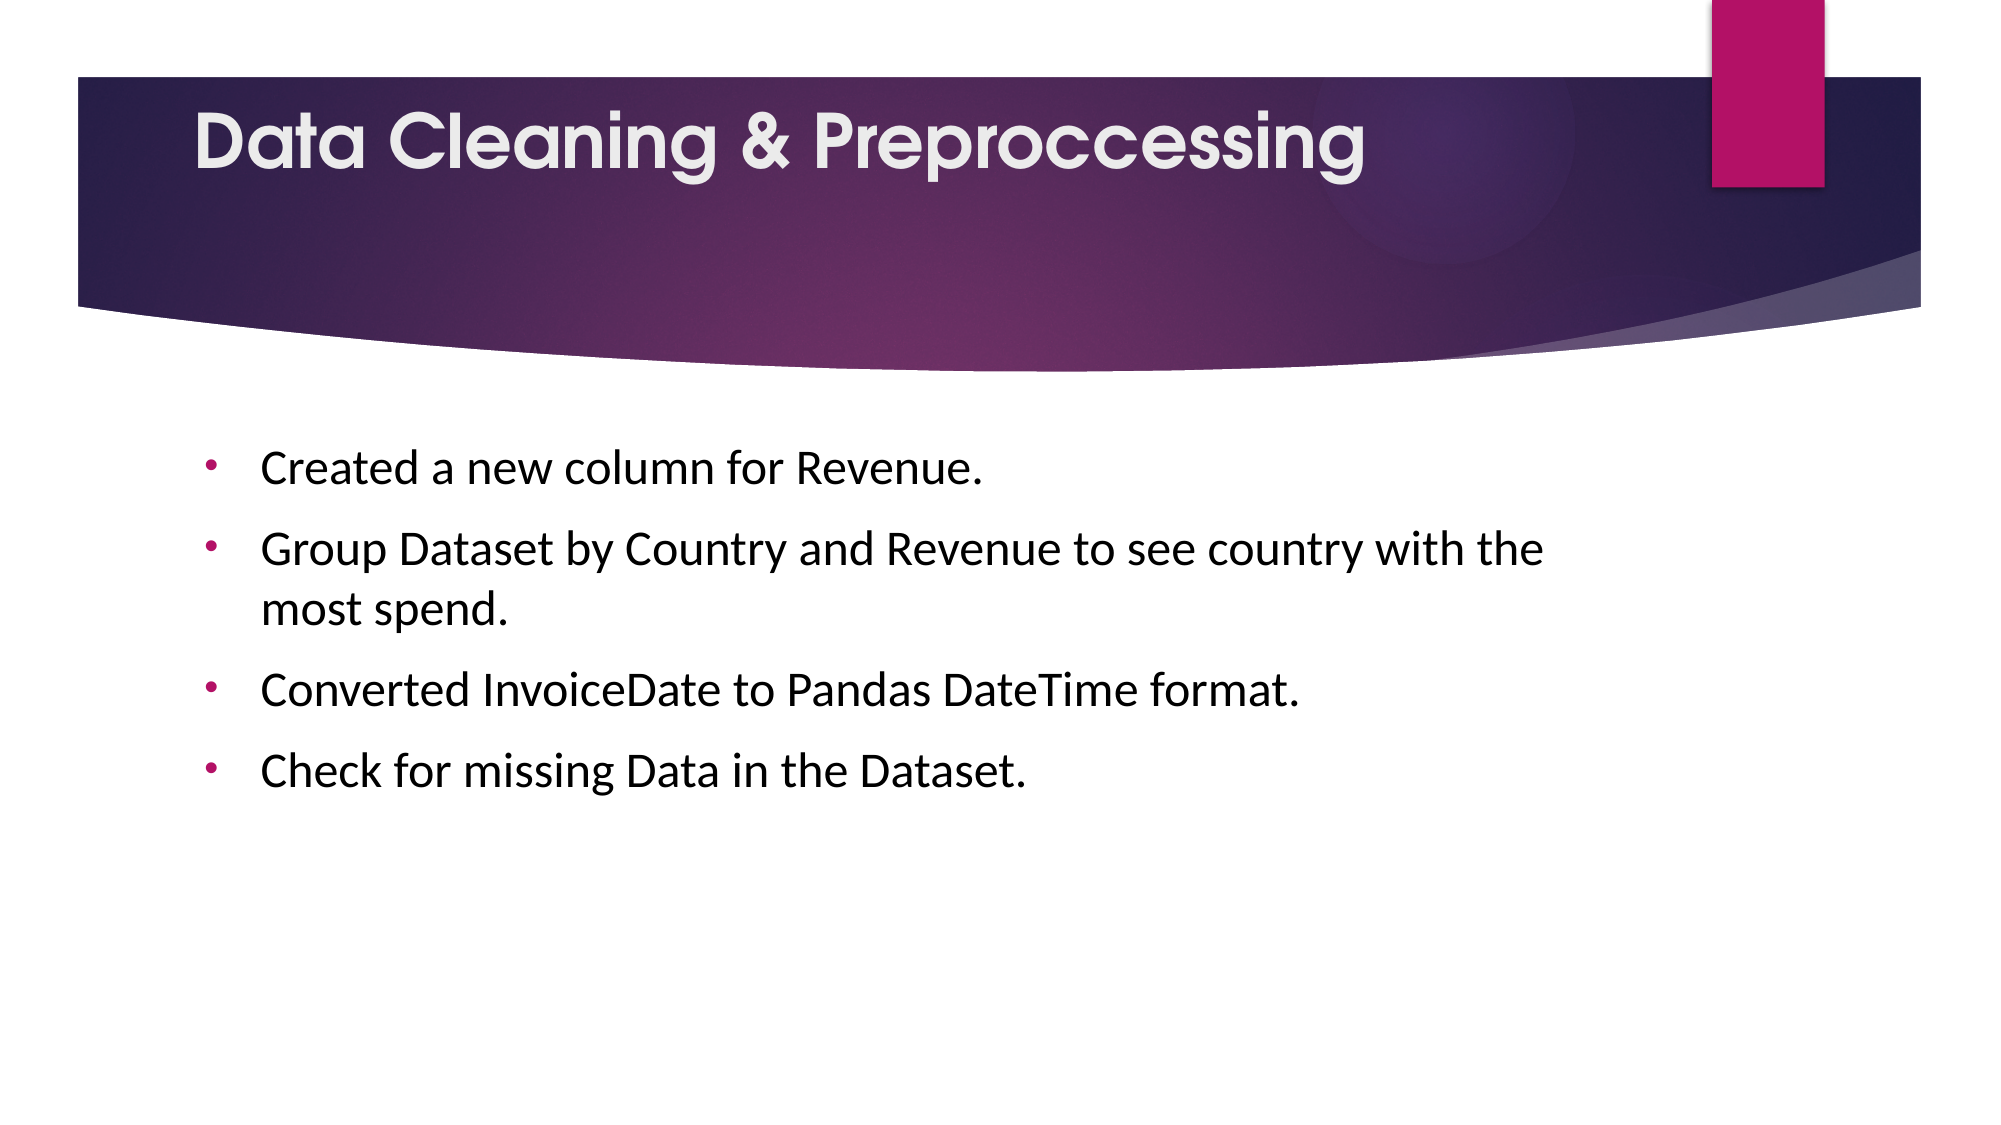

# Data Cleaning & Preproccessing
Created a new column for Revenue.
Group Dataset by Country and Revenue to see country with the most spend.
Converted InvoiceDate to Pandas DateTime format.
Check for missing Data in the Dataset.